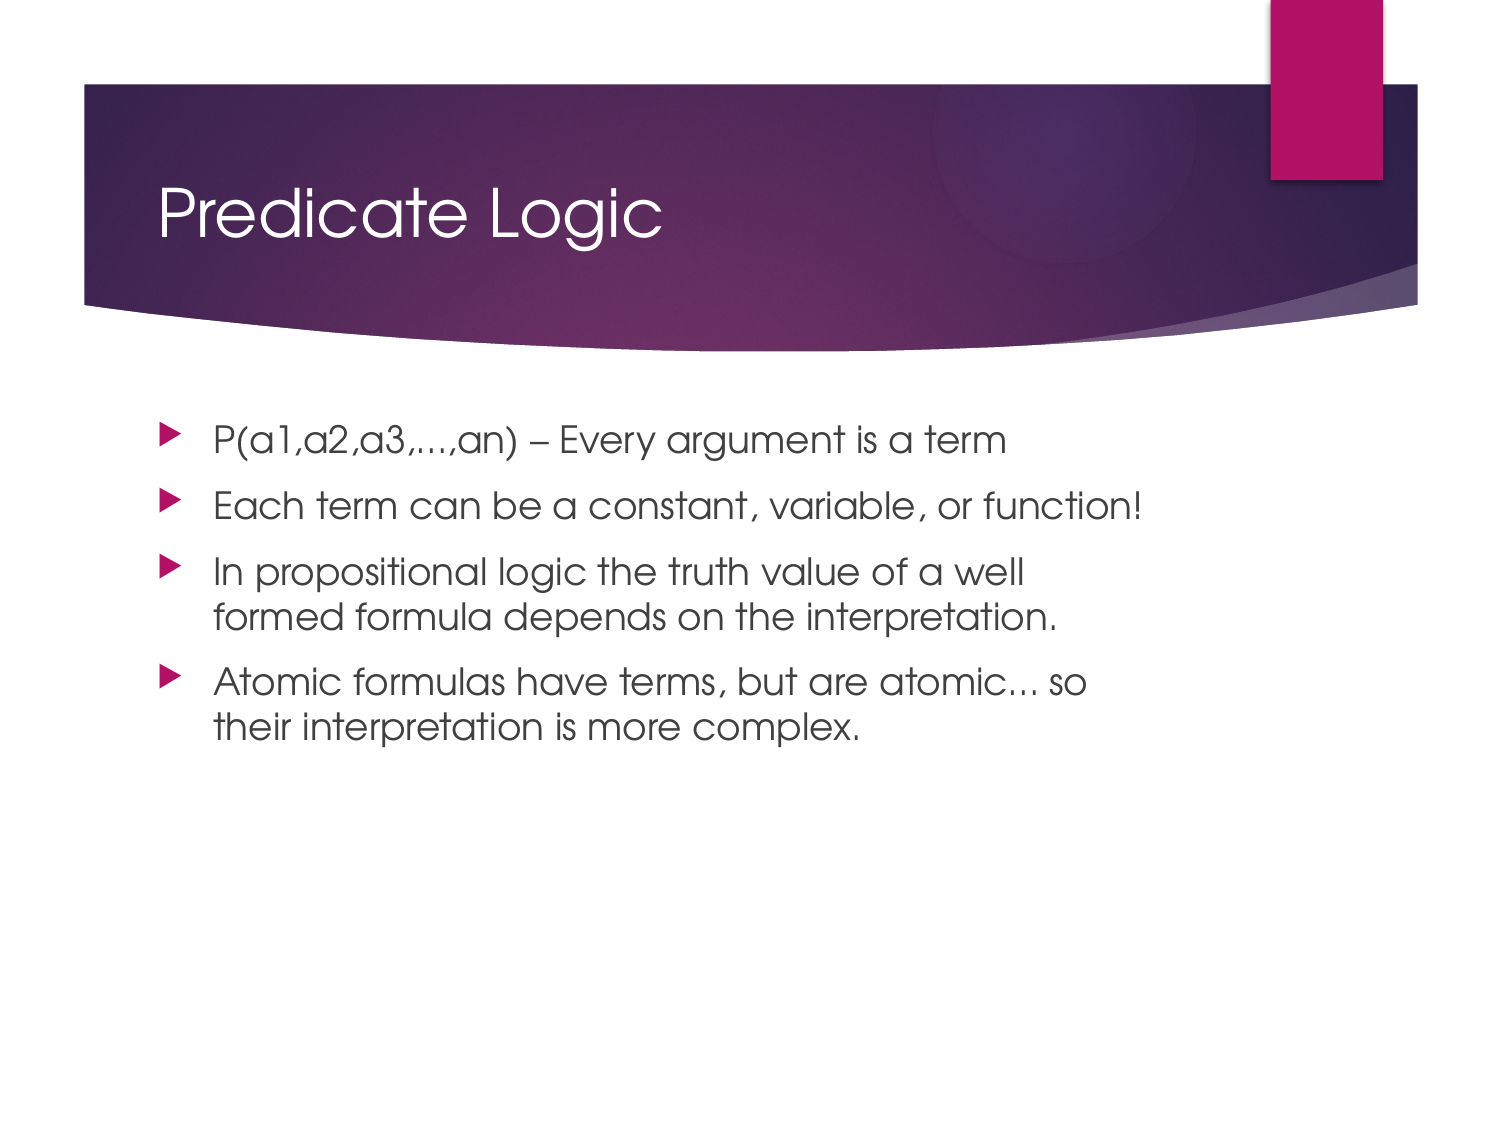

# Predicate Logic
P(a1,a2,a3,…,an) – Every argument is a term
Each term can be a constant, variable, or function!
In propositional logic the truth value of a well formed formula depends on the interpretation.
Atomic formulas have terms, but are atomic… so their interpretation is more complex.